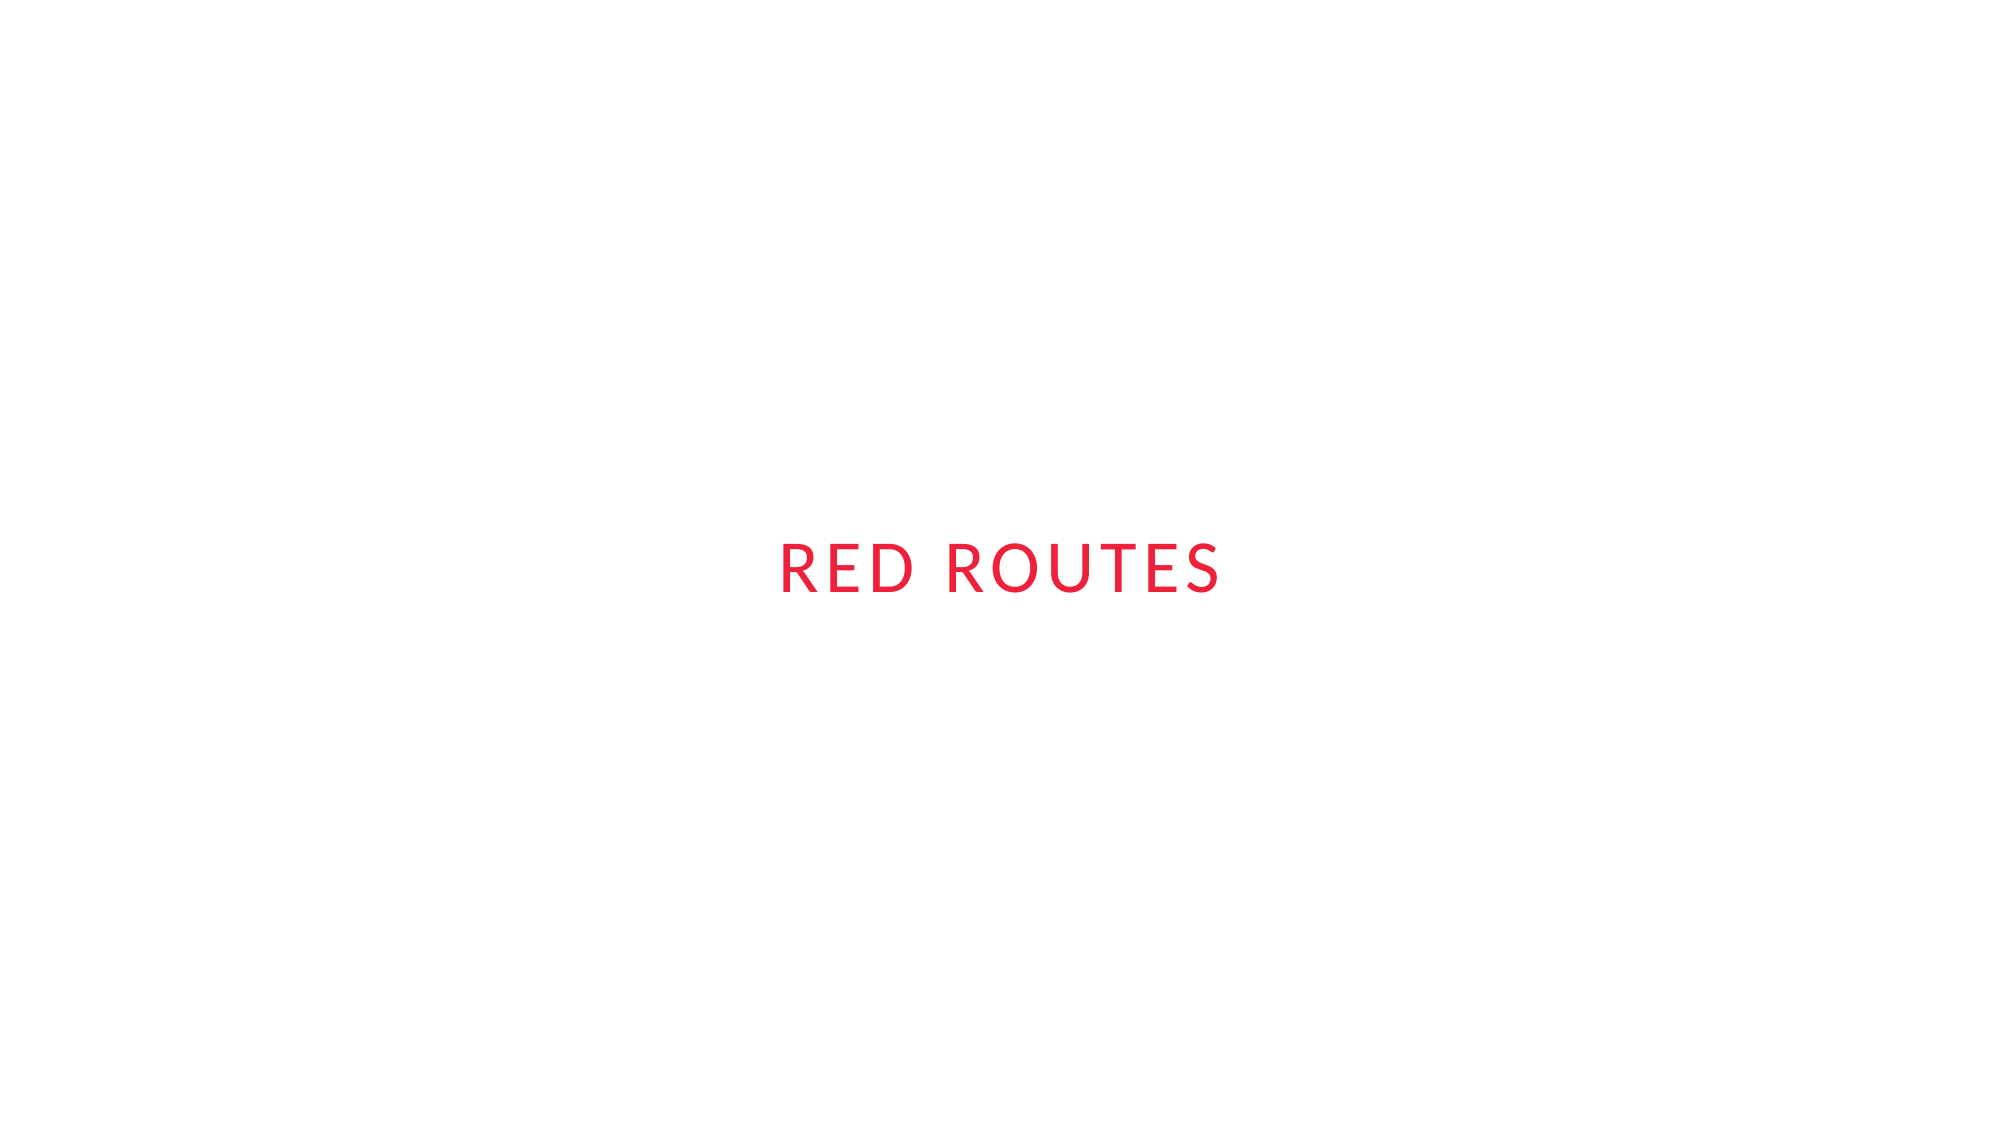

#
RED ROUTES
M A L E R E I     Usability Testing and Verification
23